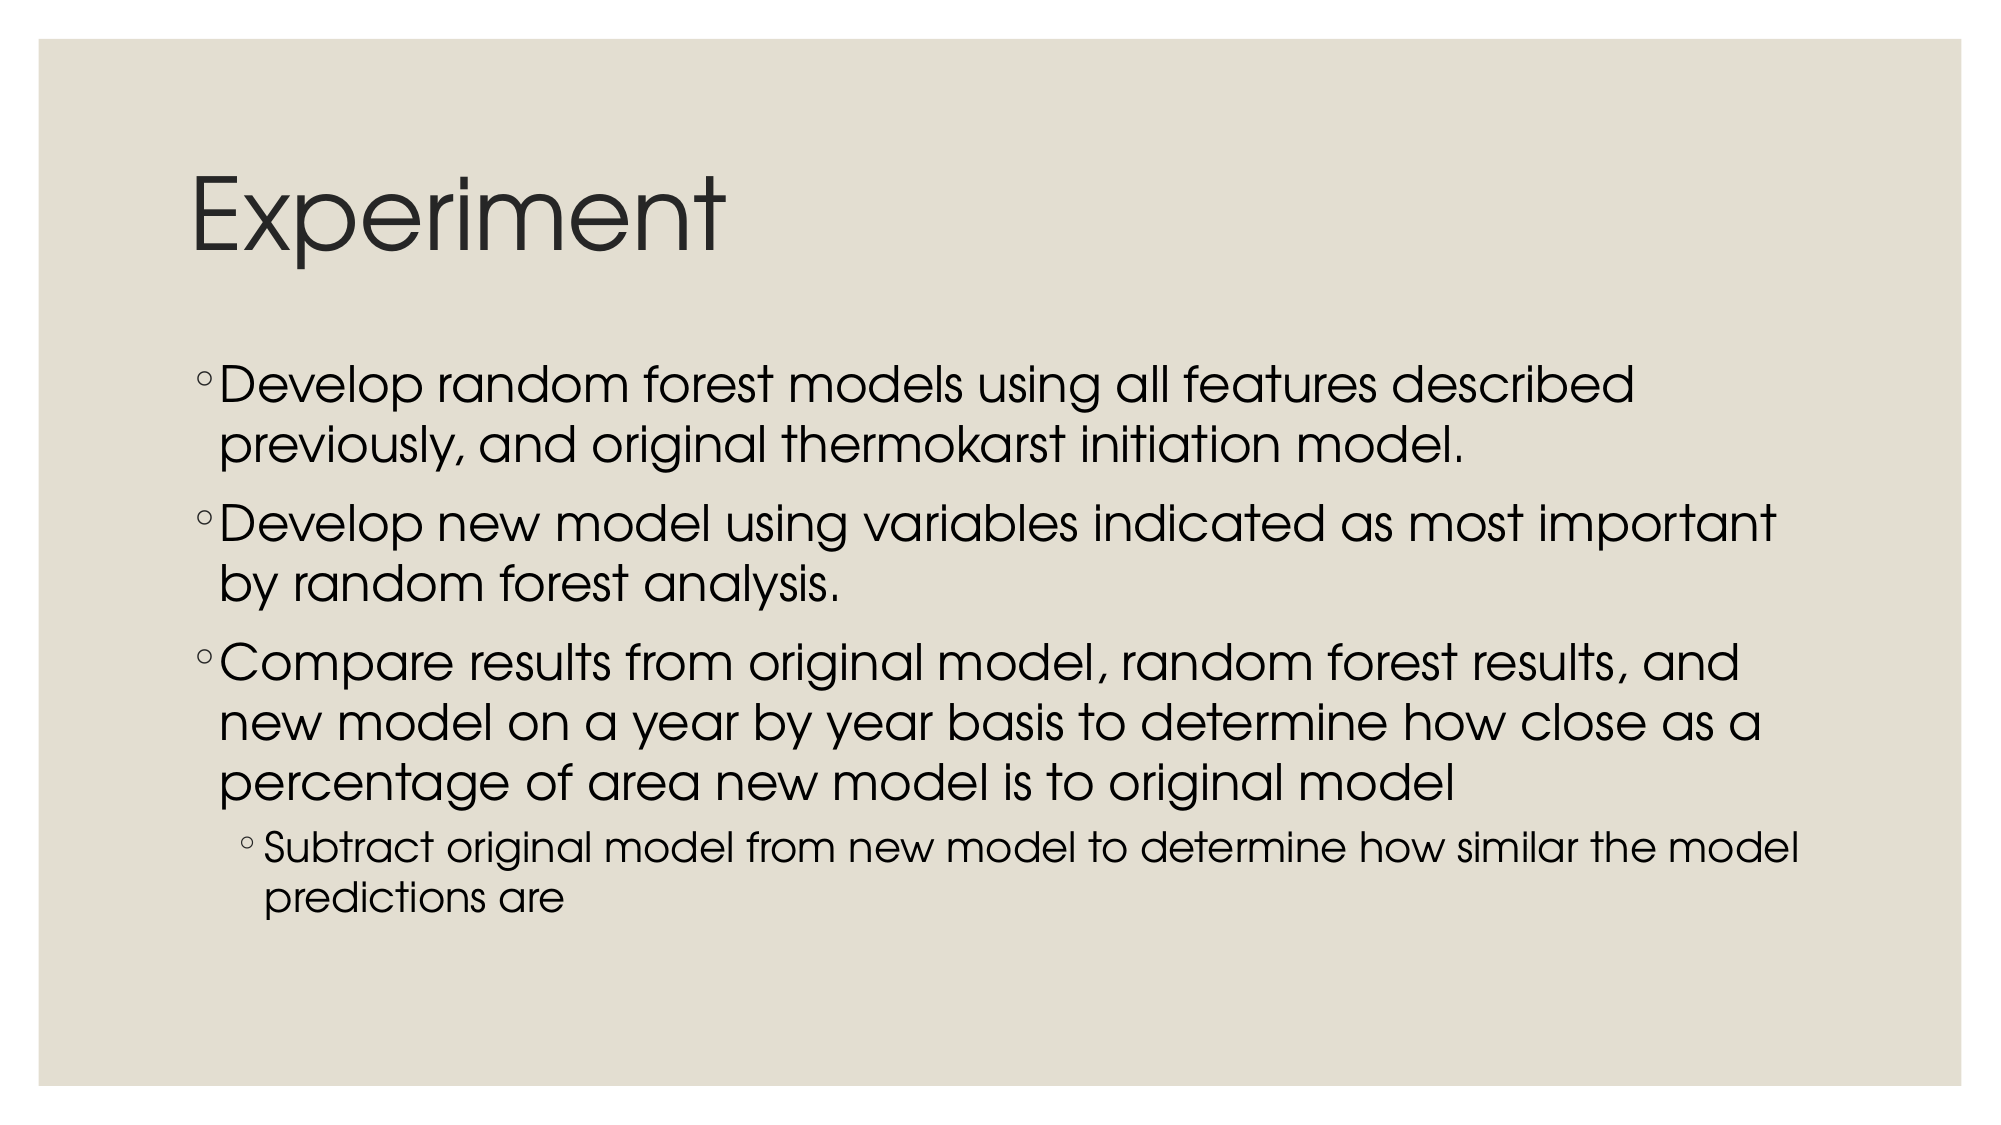

# Experiment
Develop random forest models using all features described previously, and original thermokarst initiation model.
Develop new model using variables indicated as most important by random forest analysis.
Compare results from original model, random forest results, and new model on a year by year basis to determine how close as a percentage of area new model is to original model
Subtract original model from new model to determine how similar the model predictions are